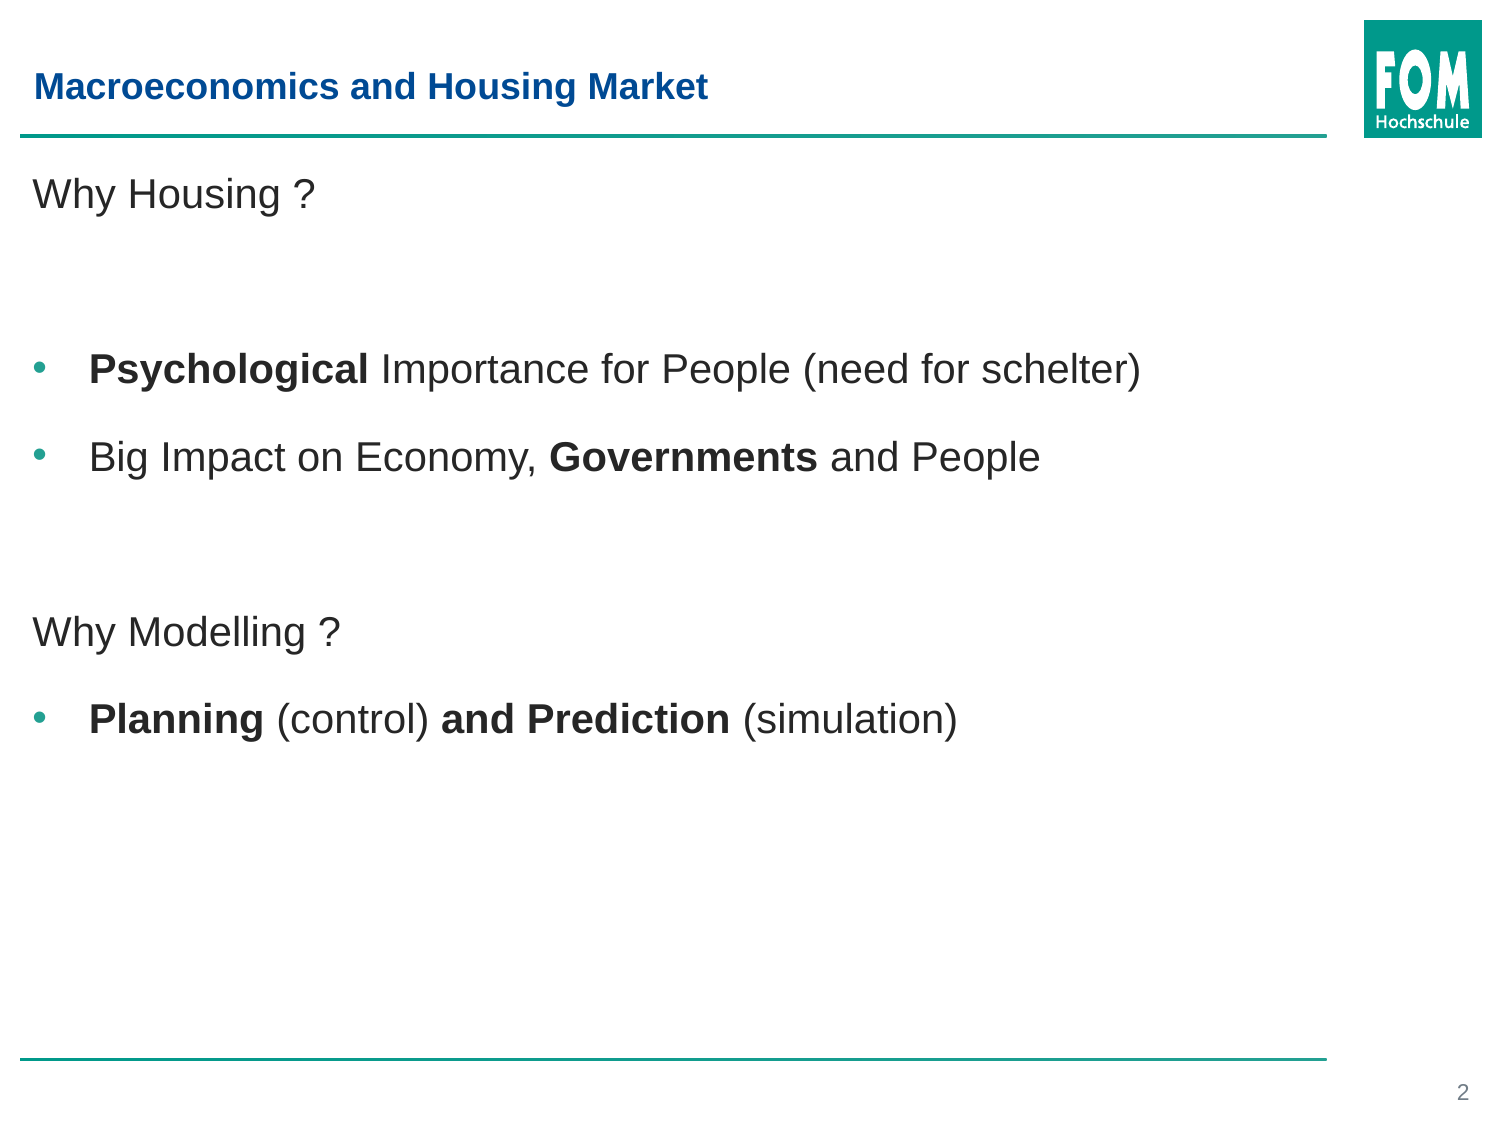

Macroeconomics and Housing Market
Why Housing ?

Psychological Importance for People (need for schelter)
Big Impact on Economy, Governments and People

Why Modelling ?
Planning (control) and Prediction (simulation)

2